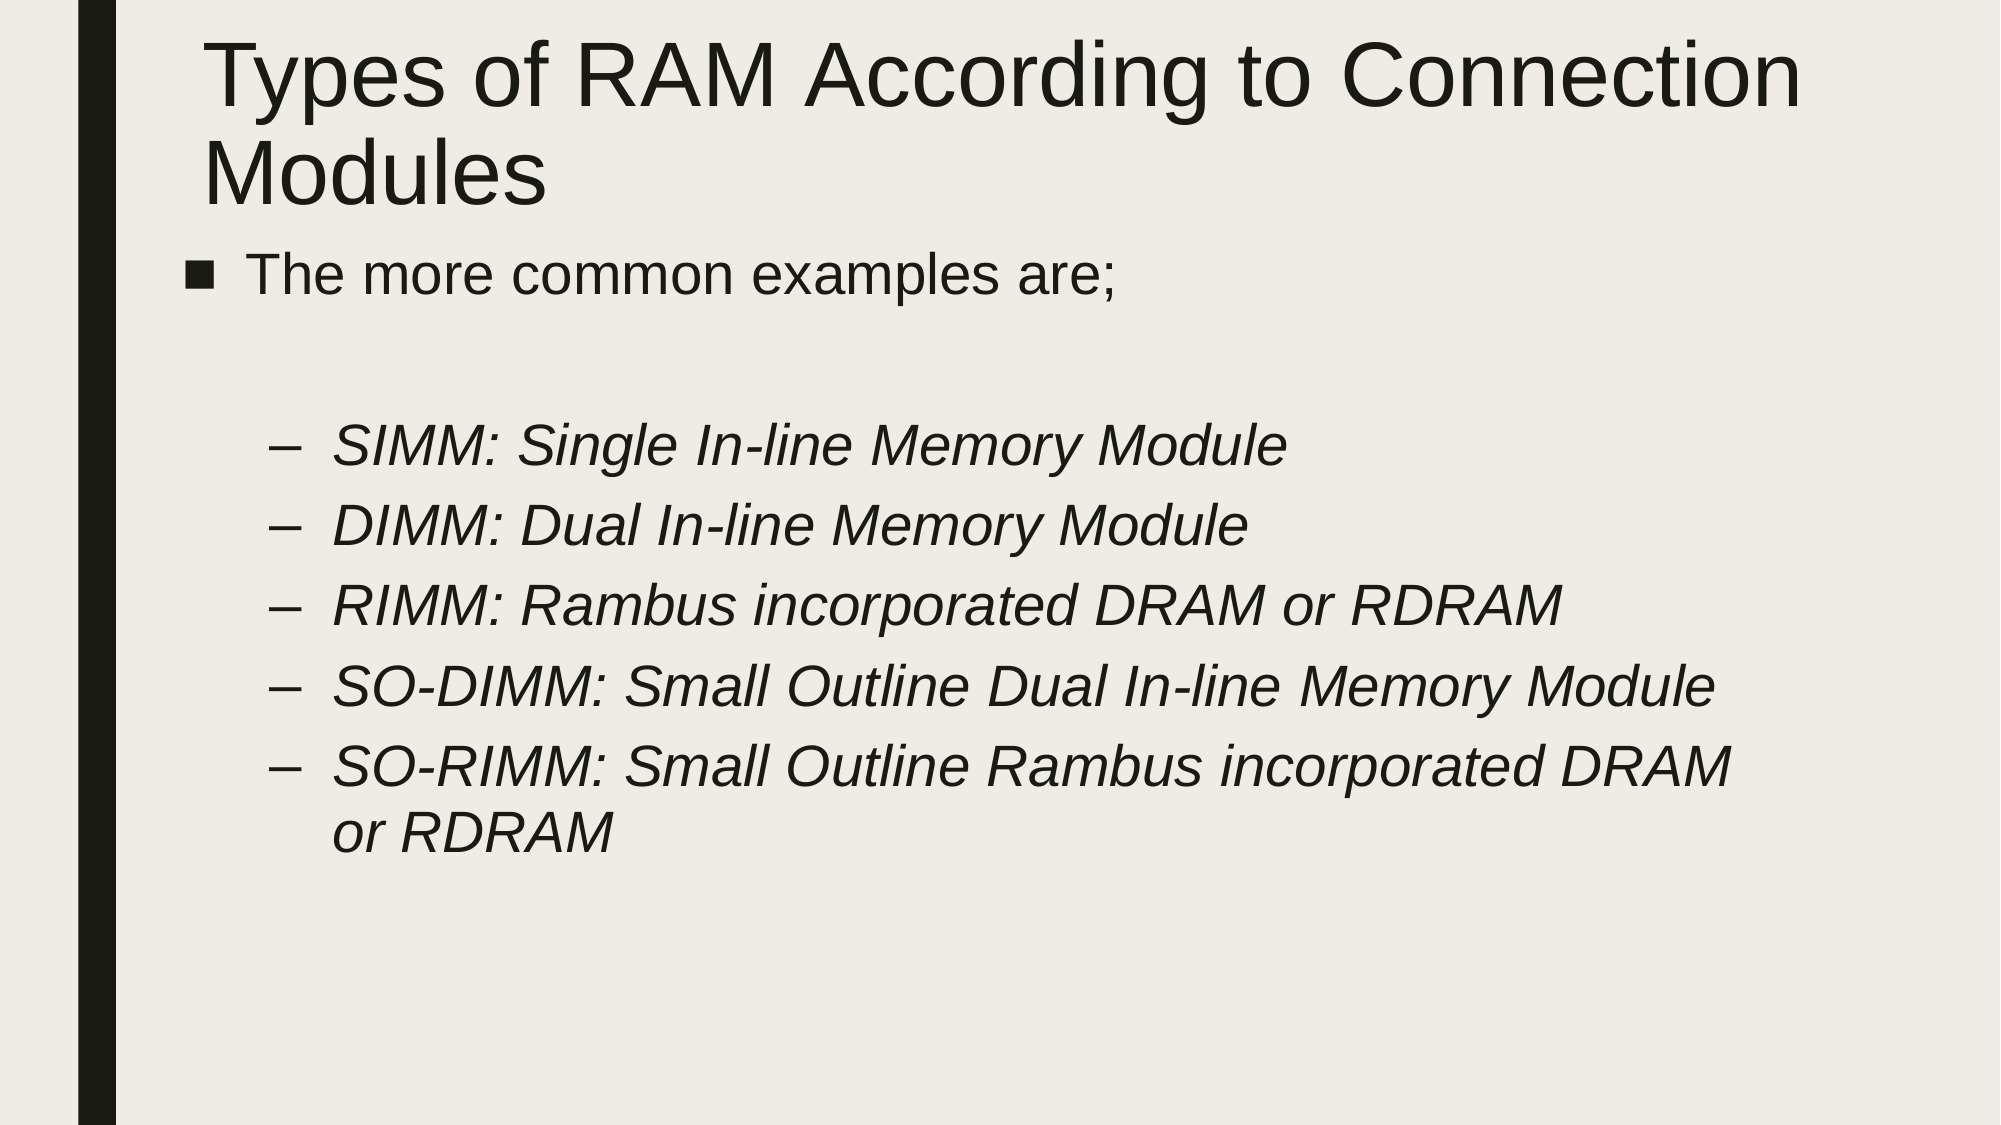

# Types of RAM According to Connection Modules
The more common examples are;

SIMM: Single In-line Memory Module
DIMM: Dual In-line Memory Module
RIMM: Rambus incorporated DRAM or RDRAM
SO-DIMM: Small Outline Dual In-line Memory Module
SO-RIMM: Small Outline Rambus incorporated DRAM or RDRAM